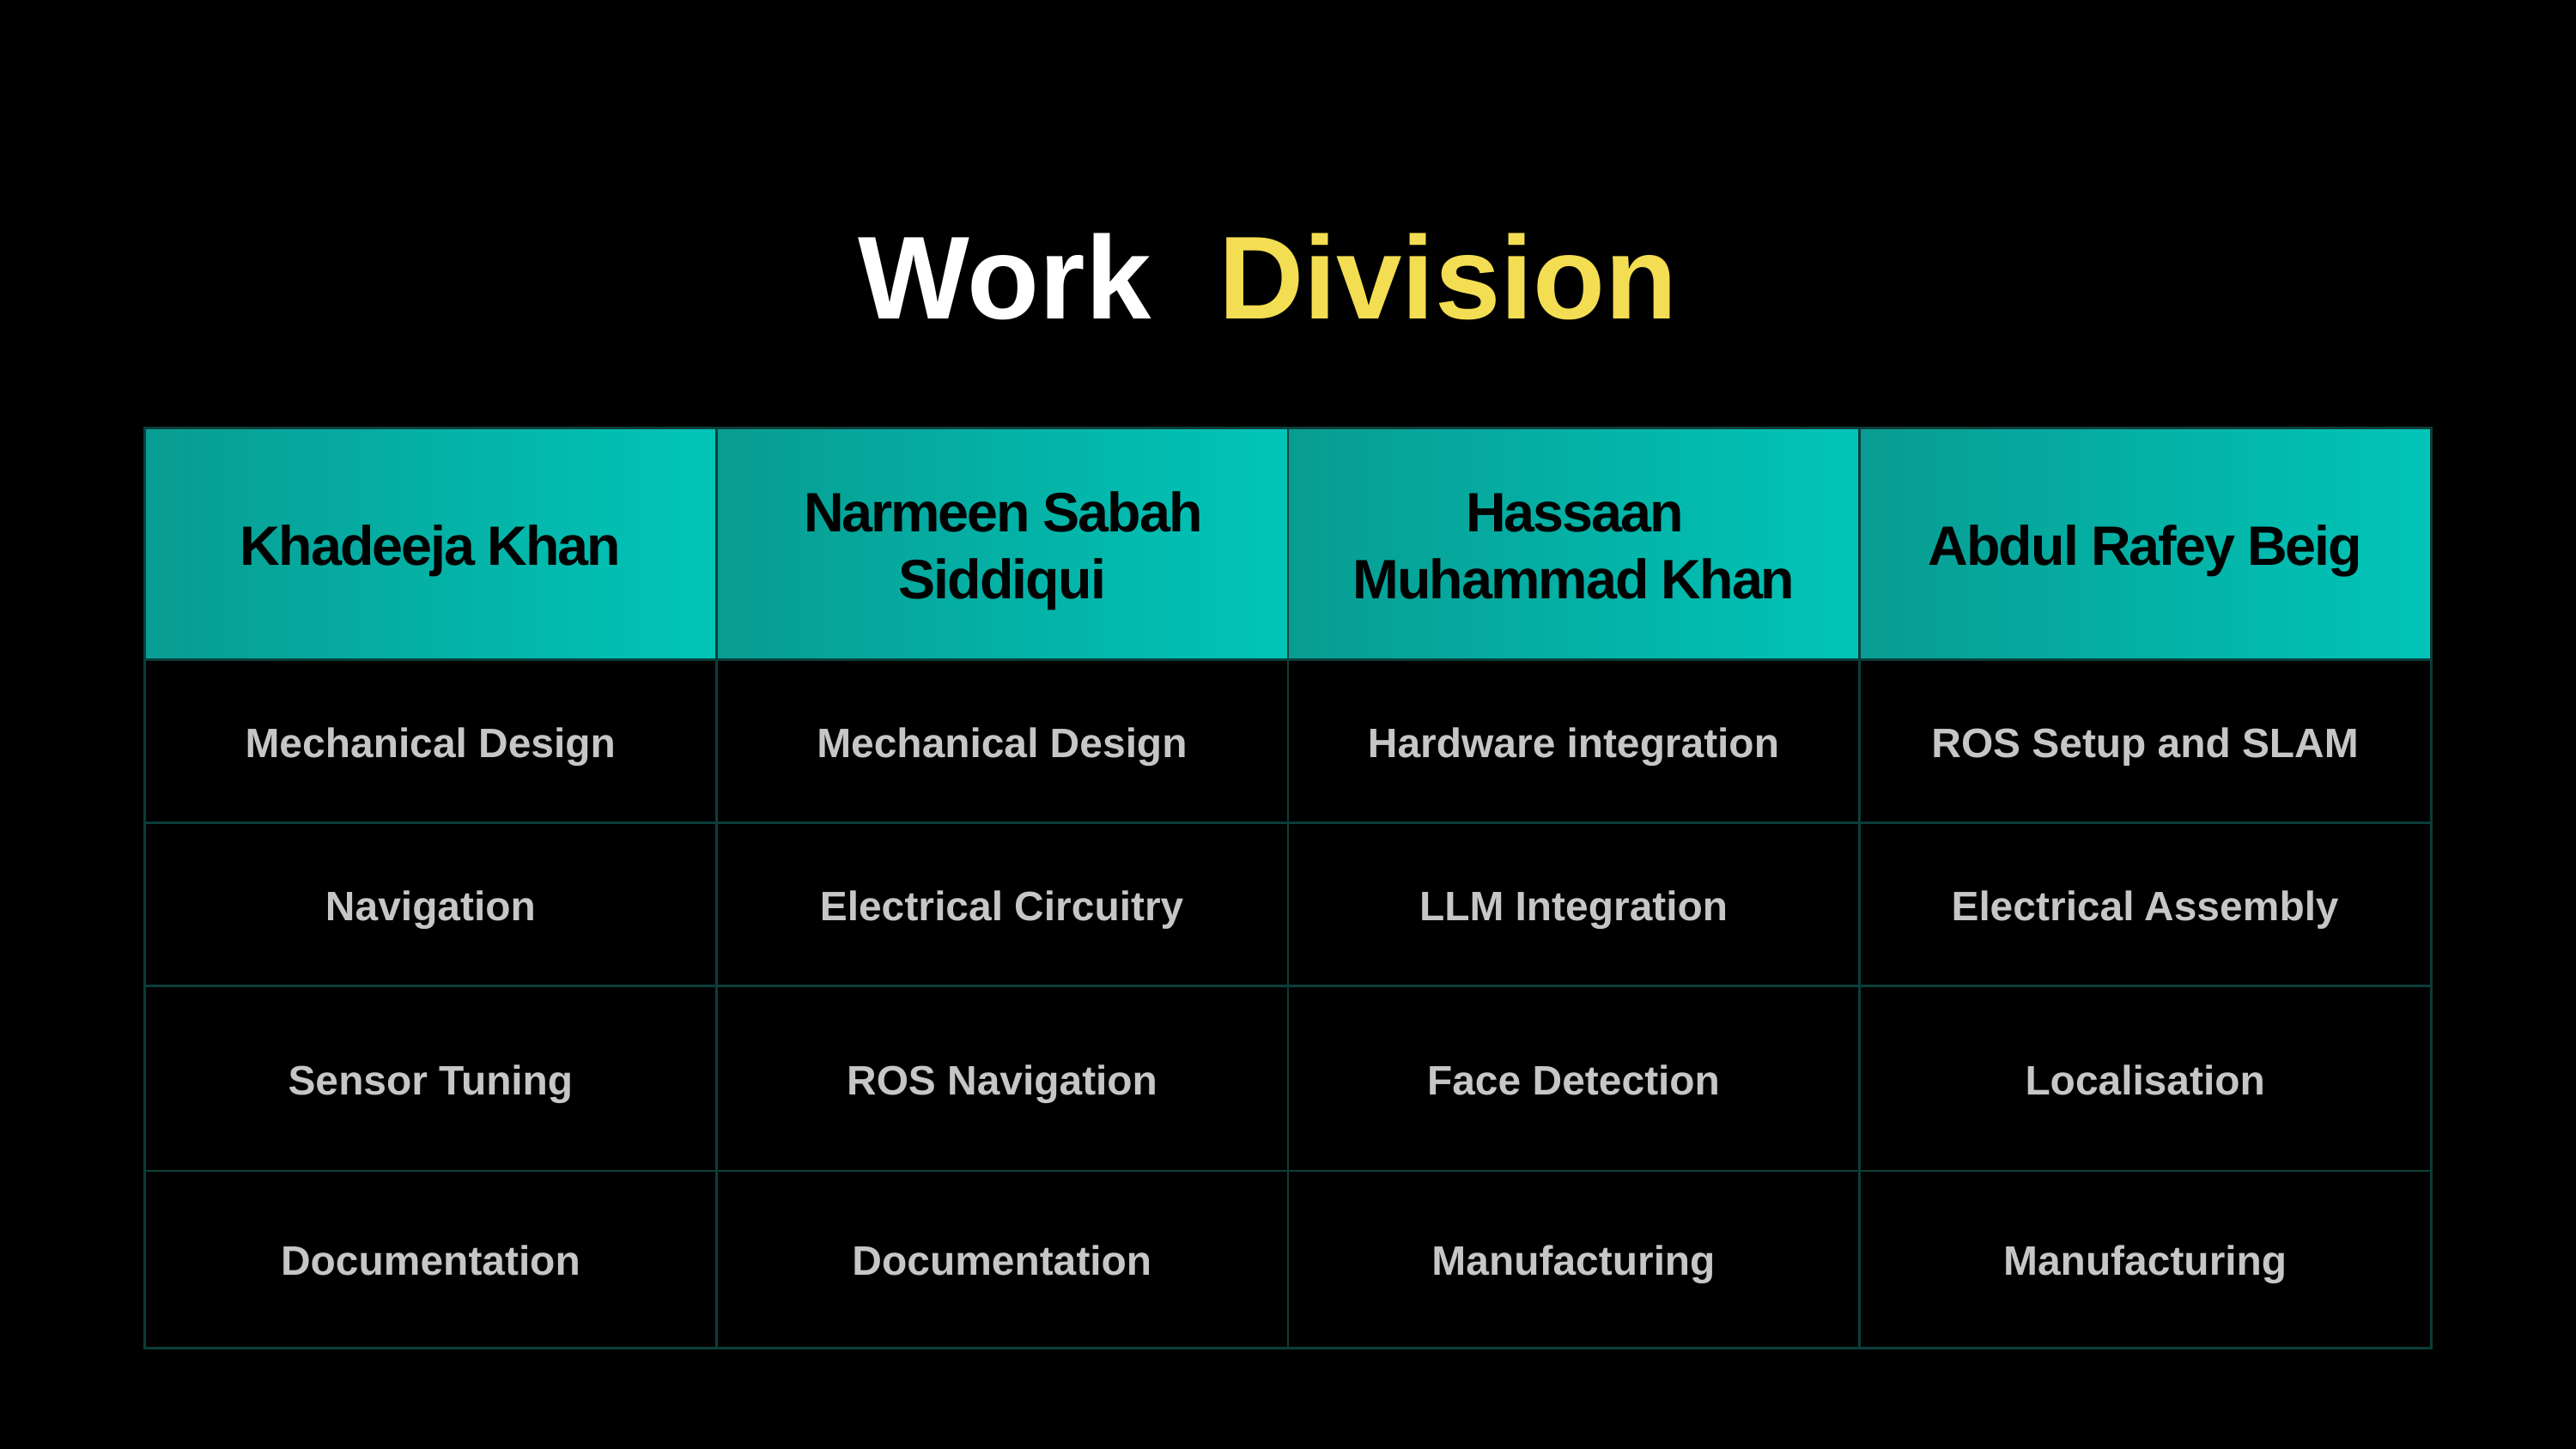

Work
Division
| Khadeeja Khan | Narmeen Sabah Siddiqui | Hassaan Muhammad Khan | Abdul Rafey Beig |
| --- | --- | --- | --- |
| Mechanical Design | Mechanical Design | Hardware integration | ROS Setup and SLAM |
| Navigation | Electrical Circuitry | LLM Integration | Electrical Assembly |
| Sensor Tuning | ROS Navigation | Face Detection | Localisation |
| Documentation | Documentation | Manufacturing | Manufacturing |